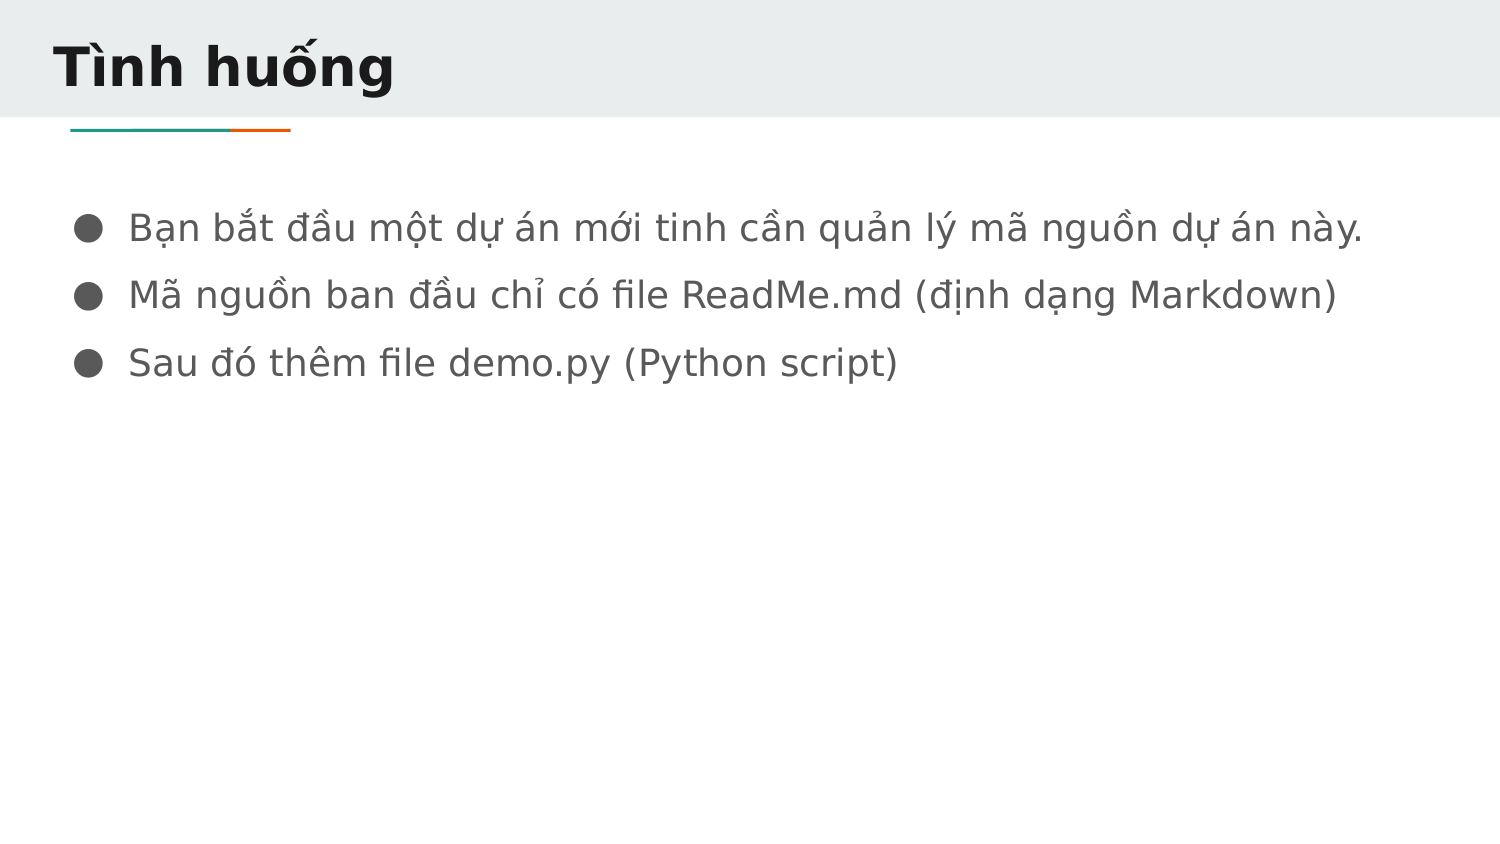

# Tình huống
Bạn bắt đầu một dự án mới tinh cần quản lý mã nguồn dự án này.
Mã nguồn ban đầu chỉ có file ReadMe.md (định dạng Markdown)
Sau đó thêm file demo.py (Python script)